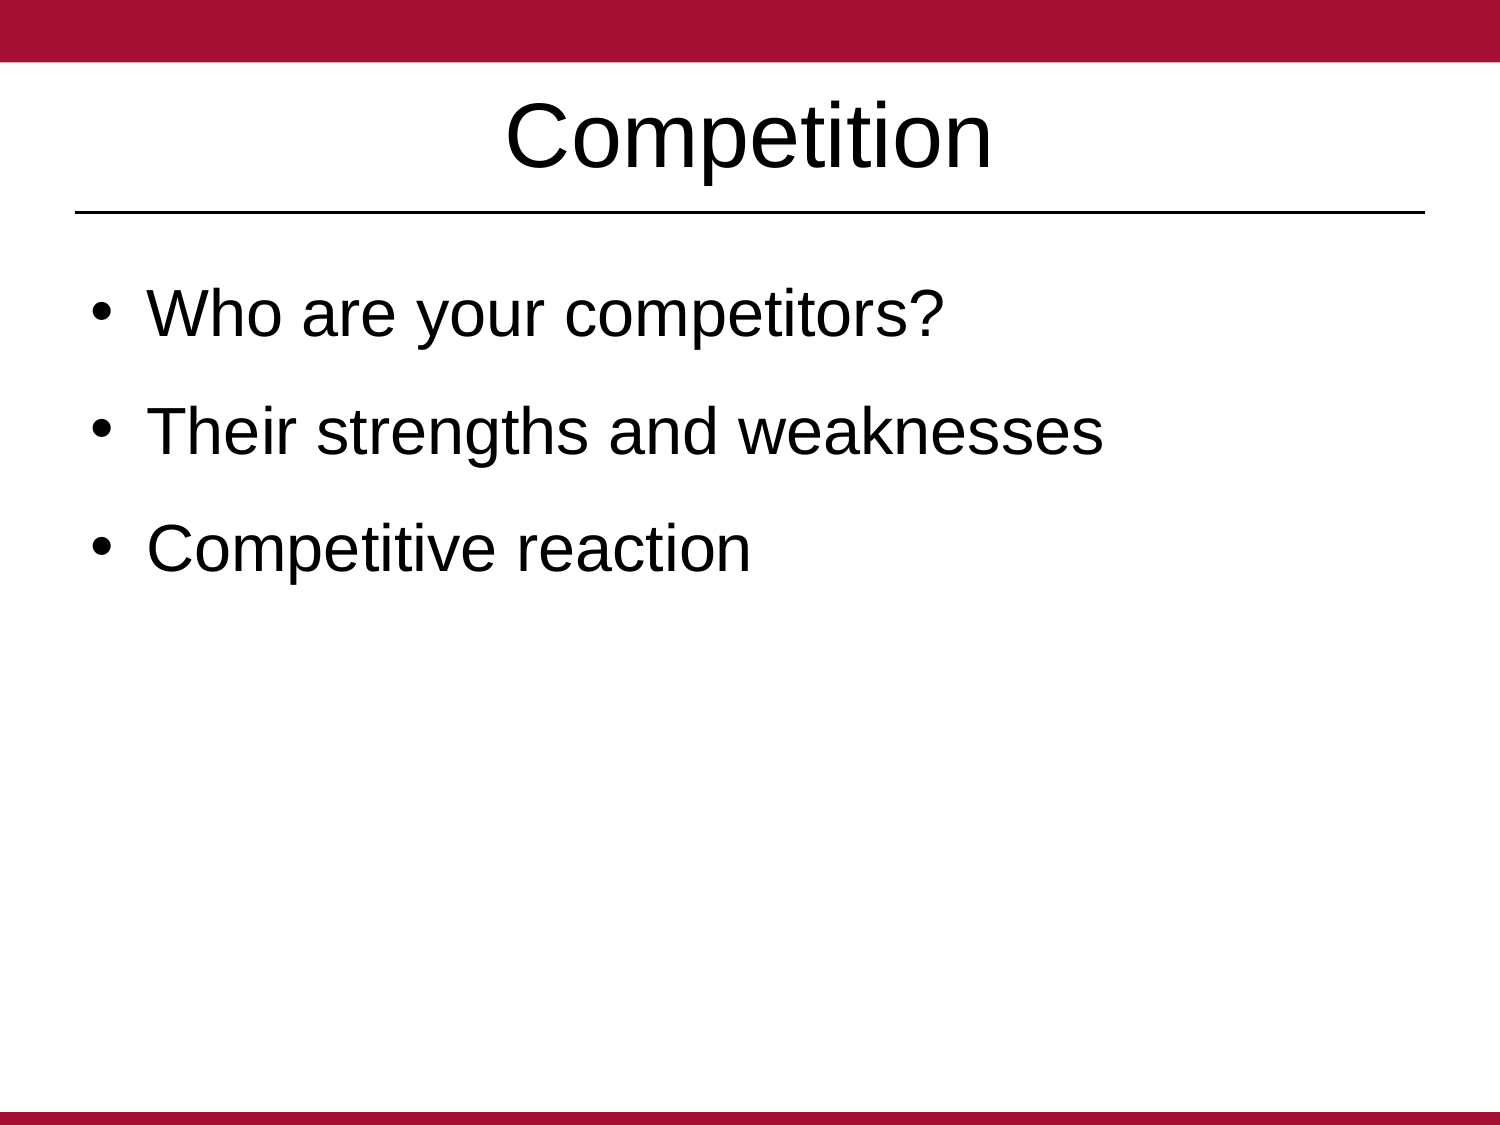

# Competition
Who are your competitors?
Their strengths and weaknesses
Competitive reaction